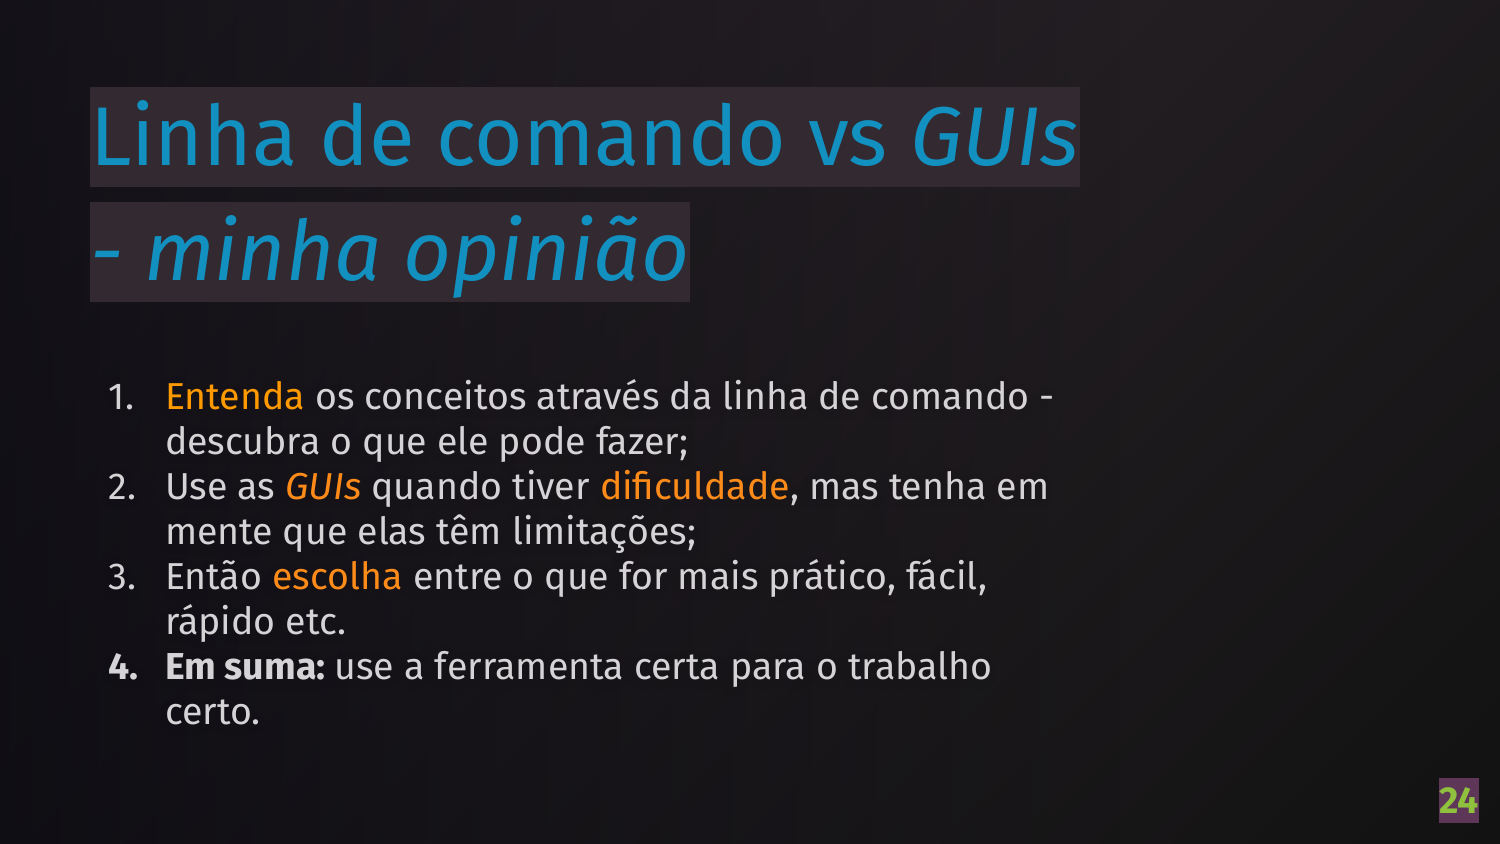

# Linha de comando vs GUIs - minha opinião

Entenda os conceitos através da linha de comando - descubra o que ele pode fazer;
Use as GUIs quando tiver dificuldade, mas tenha em mente que elas têm limitações;
Então escolha entre o que for mais prático, fácil, rápido etc.
Em suma: use a ferramenta certa para o trabalho certo.
24